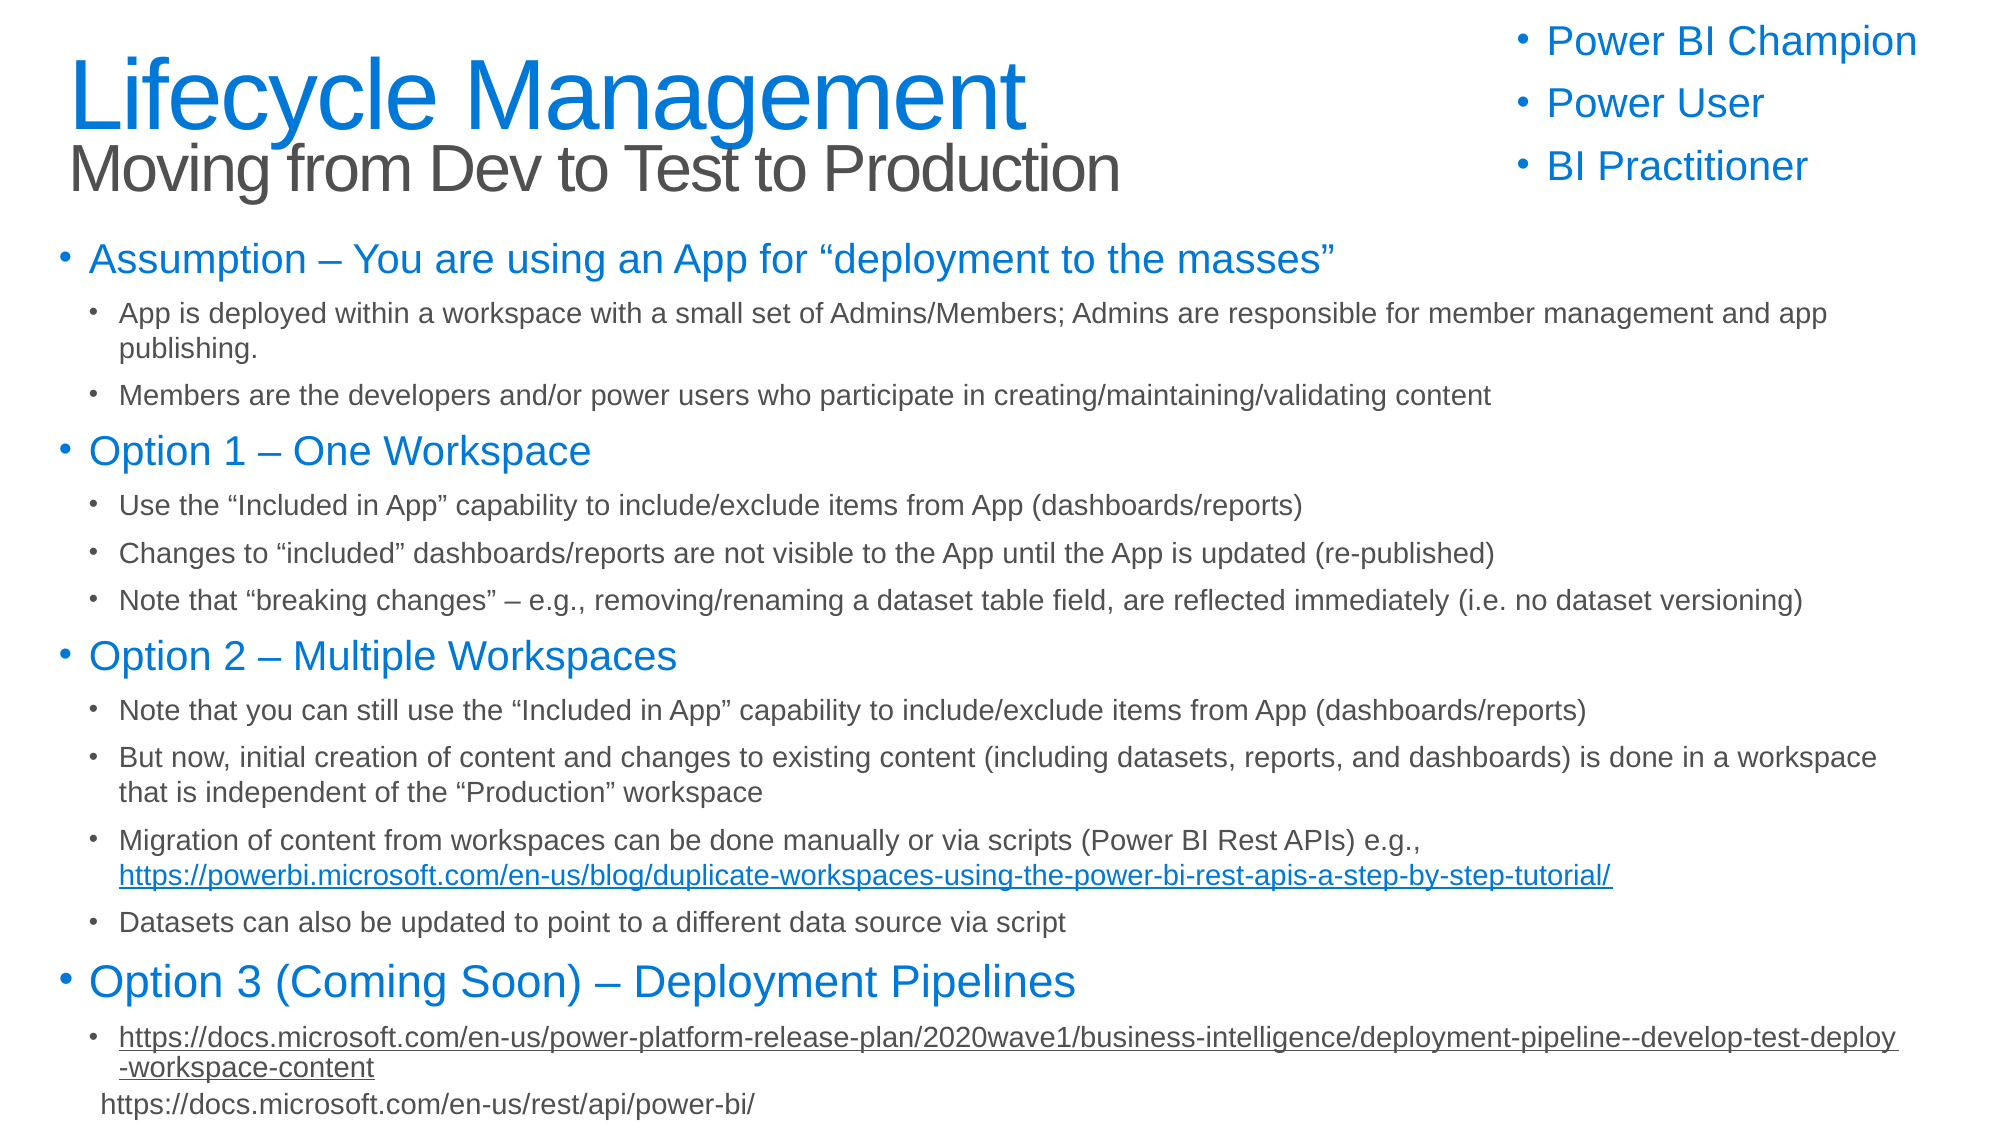

Power BI Champion
Power User
BI Practitioner
# Lifecycle Management Moving from Dev to Test to Production
Assumption – You are using an App for “deployment to the masses”
App is deployed within a workspace with a small set of Admins/Members; Admins are responsible for member management and app publishing.
Members are the developers and/or power users who participate in creating/maintaining/validating content
Option 1 – One Workspace
Use the “Included in App” capability to include/exclude items from App (dashboards/reports)
Changes to “included” dashboards/reports are not visible to the App until the App is updated (re-published)
Note that “breaking changes” – e.g., removing/renaming a dataset table field, are reflected immediately (i.e. no dataset versioning)
Option 2 – Multiple Workspaces
Note that you can still use the “Included in App” capability to include/exclude items from App (dashboards/reports)
But now, initial creation of content and changes to existing content (including datasets, reports, and dashboards) is done in a workspace that is independent of the “Production” workspace
Migration of content from workspaces can be done manually or via scripts (Power BI Rest APIs) e.g., https://powerbi.microsoft.com/en-us/blog/duplicate-workspaces-using-the-power-bi-rest-apis-a-step-by-step-tutorial/
Datasets can also be updated to point to a different data source via script
Option 3 (Coming Soon) – Deployment Pipelines
https://docs.microsoft.com/en-us/power-platform-release-plan/2020wave1/business-intelligence/deployment-pipeline--develop-test-deploy-workspace-content

https://docs.microsoft.com/en-us/rest/api/power-bi/